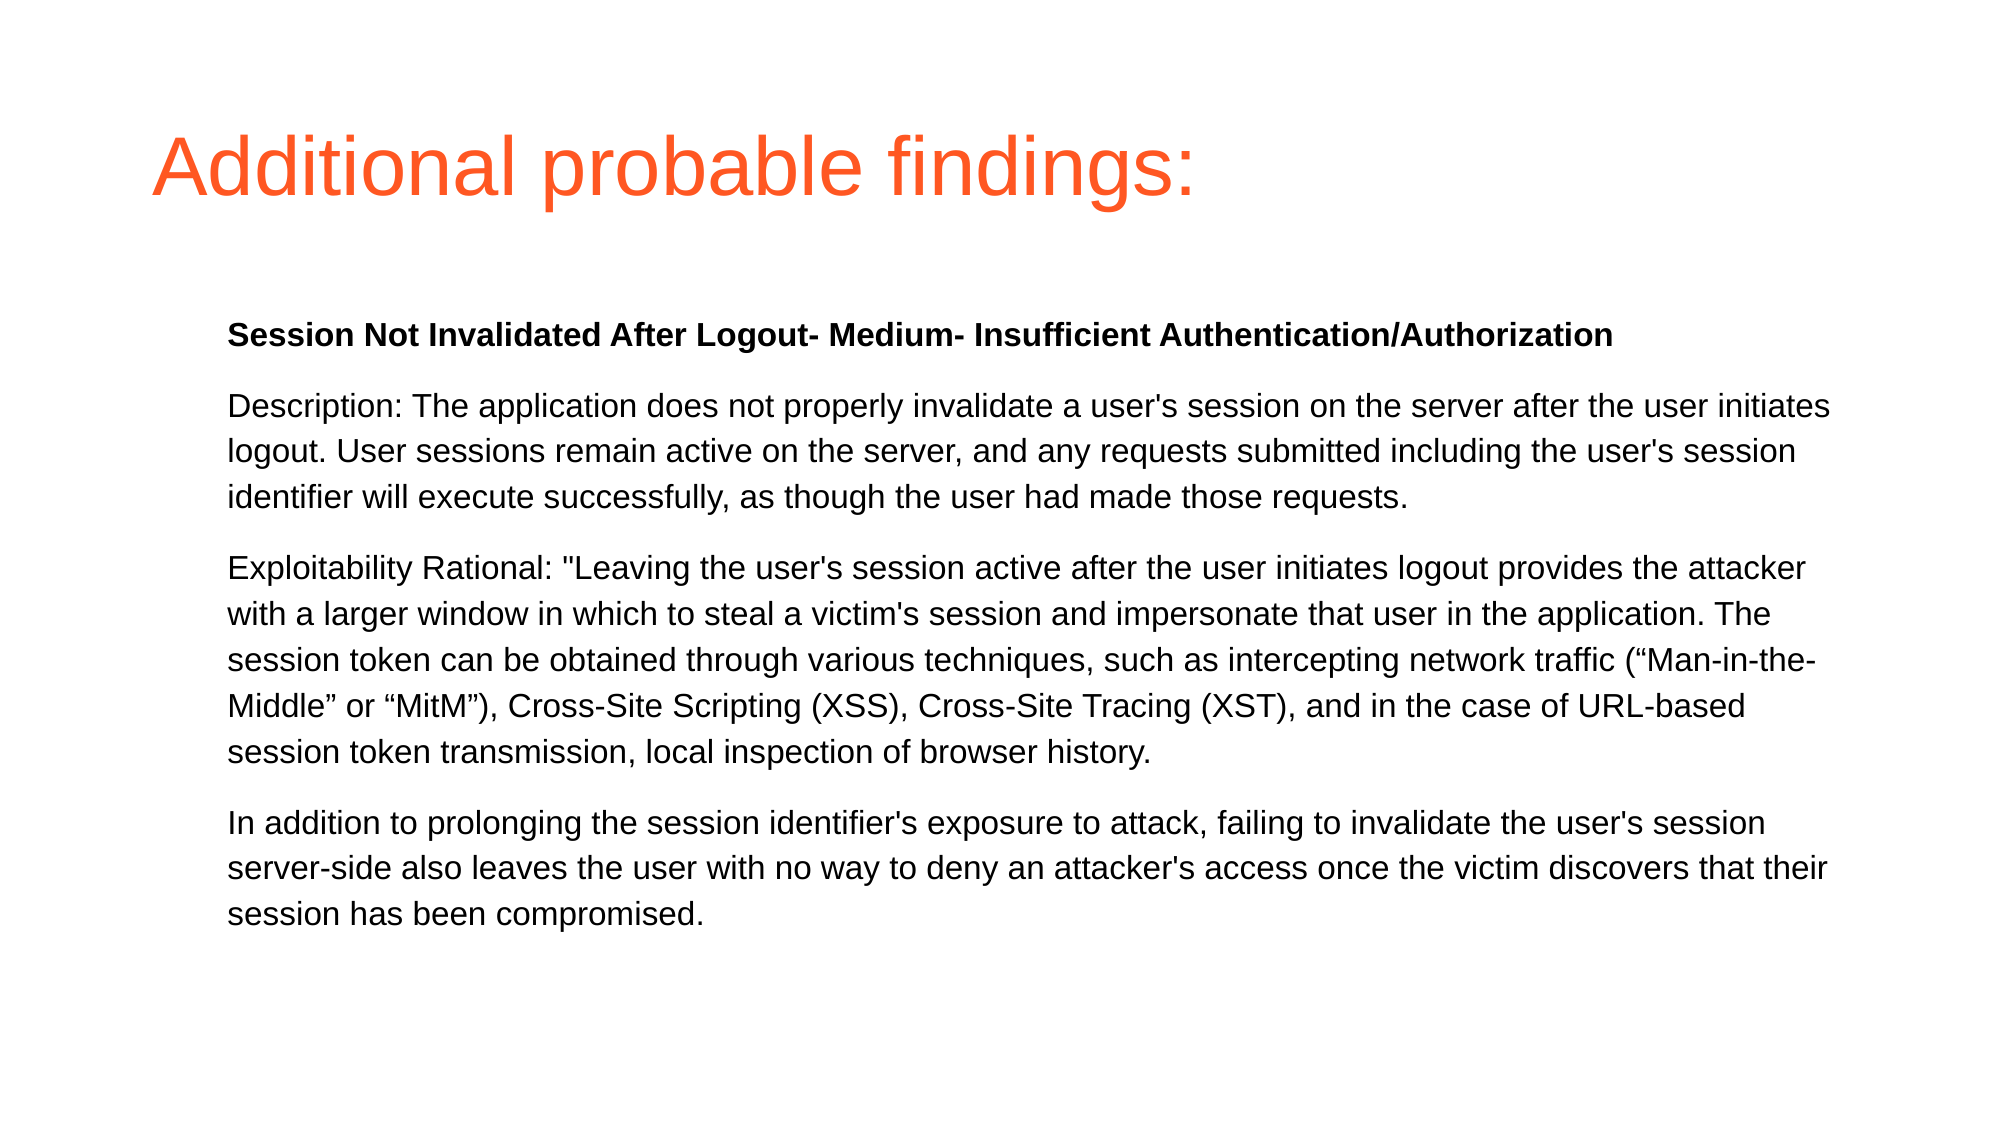

# Additional probable findings:
Session Not Invalidated After Logout- Medium- Insufficient Authentication/Authorization
Description: The application does not properly invalidate a user's session on the server after the user initiates logout. User sessions remain active on the server, and any requests submitted including the user's session identifier will execute successfully, as though the user had made those requests.
Exploitability Rational: "Leaving the user's session active after the user initiates logout provides the attacker with a larger window in which to steal a victim's session and impersonate that user in the application. The session token can be obtained through various techniques, such as intercepting network traffic (“Man-in-the-Middle” or “MitM”), Cross-Site Scripting (XSS), Cross-Site Tracing (XST), and in the case of URL-based session token transmission, local inspection of browser history.
In addition to prolonging the session identifier's exposure to attack, failing to invalidate the user's session server-side also leaves the user with no way to deny an attacker's access once the victim discovers that their session has been compromised.